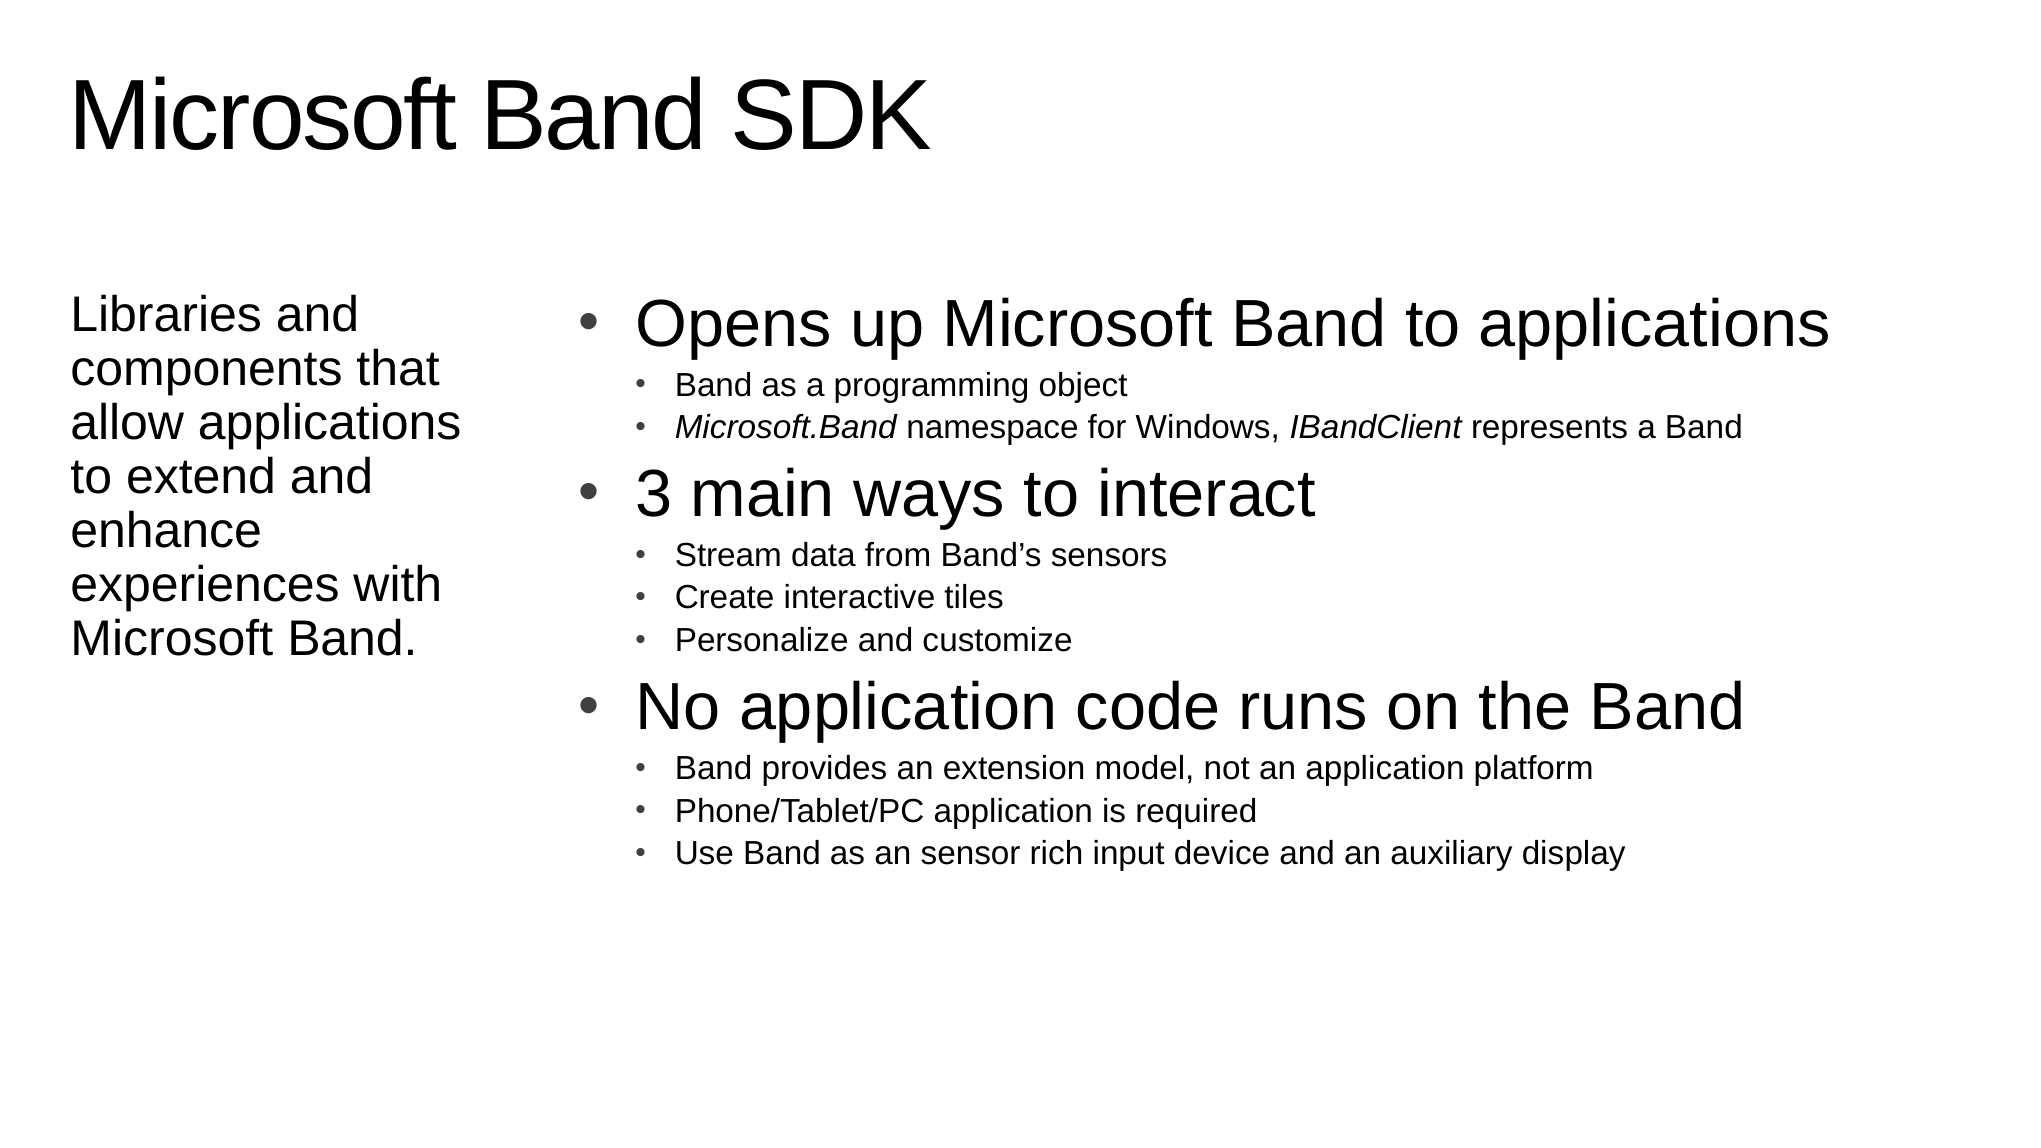

# Microsoft Band SDK
Libraries and components that allow applications to extend and enhance experiences with Microsoft Band.
Opens up Microsoft Band to applications
Band as a programming object
Microsoft.Band namespace for Windows, IBandClient represents a Band
3 main ways to interact
Stream data from Band’s sensors
Create interactive tiles
Personalize and customize
No application code runs on the Band
Band provides an extension model, not an application platform
Phone/Tablet/PC application is required
Use Band as an sensor rich input device and an auxiliary display